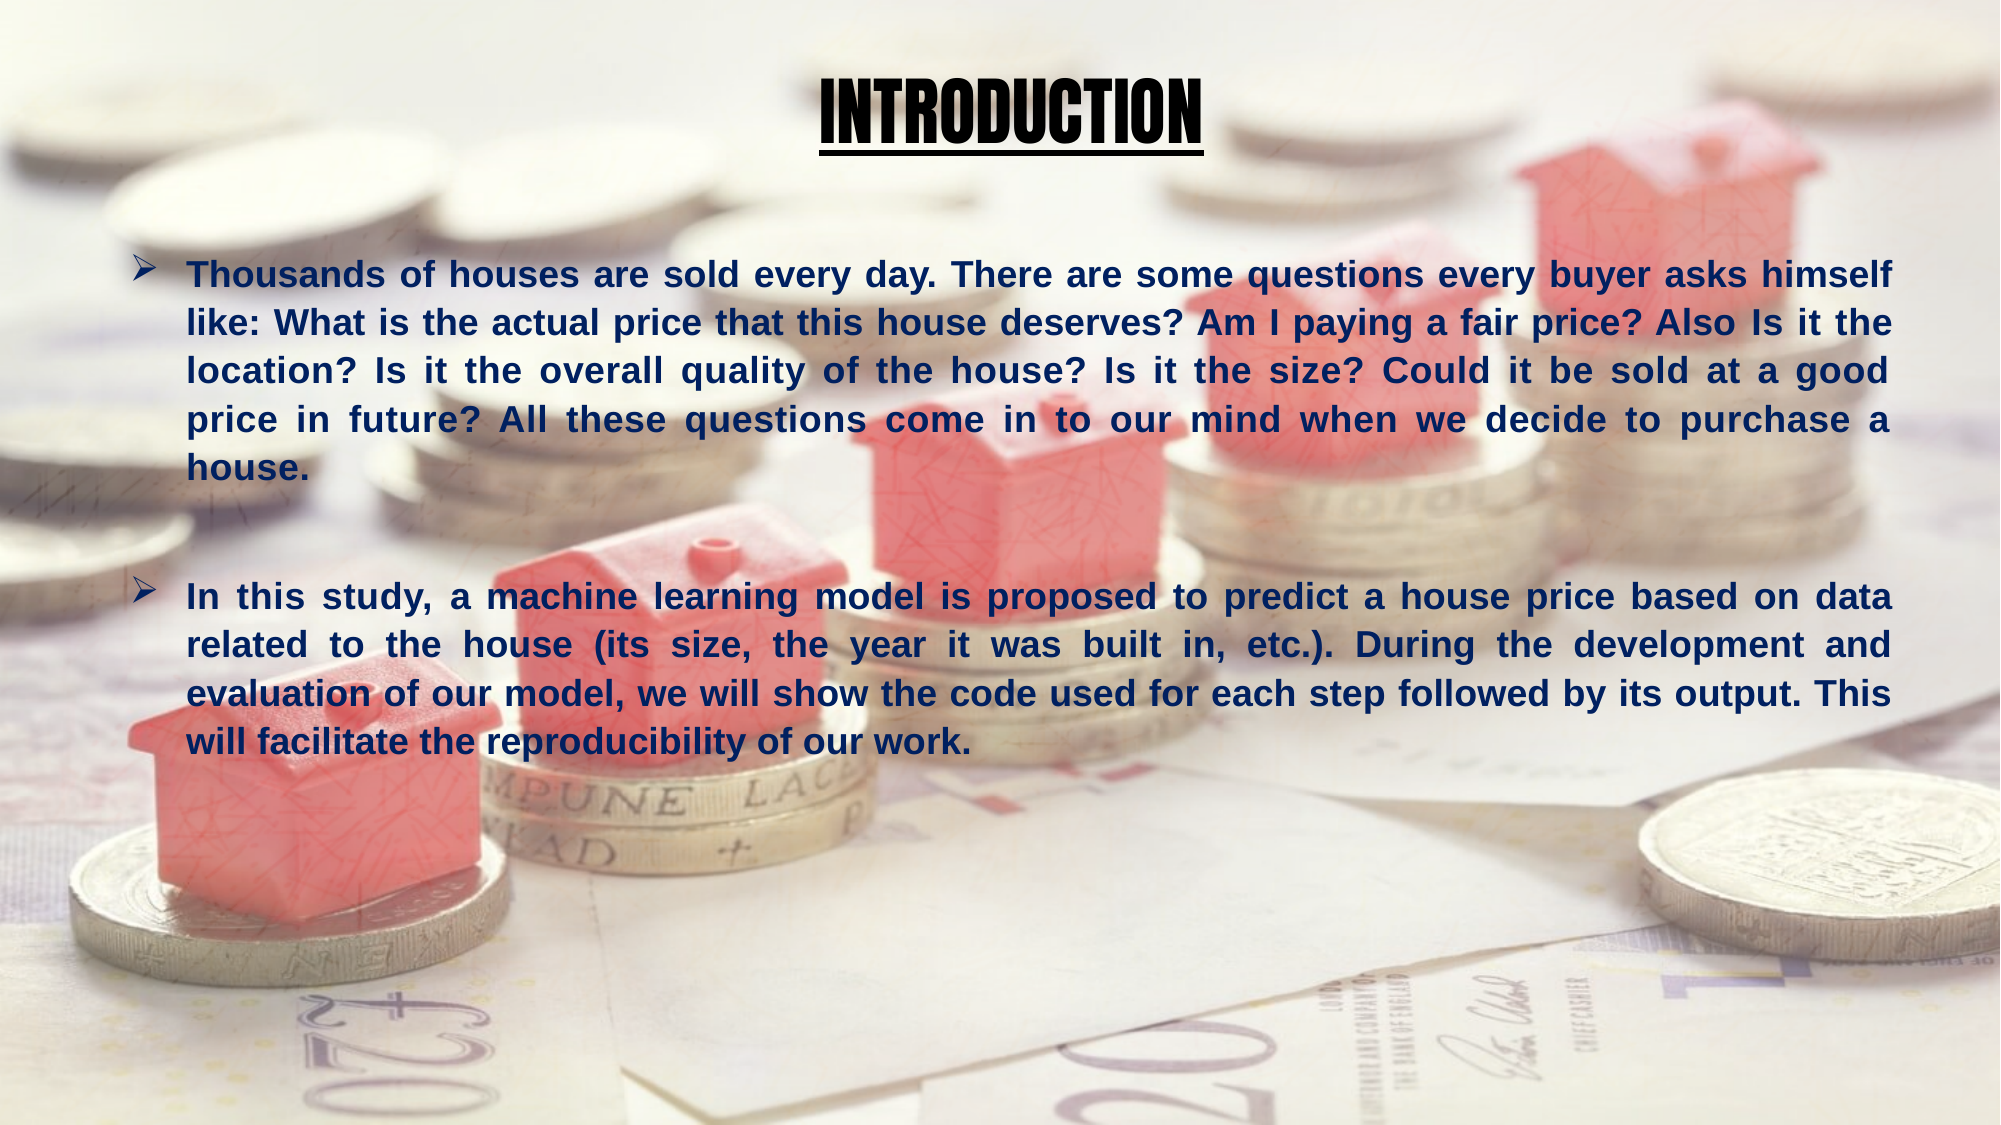

INTRODUCTION
Thousands of houses are sold every day. There are some questions every buyer asks himself like: What is the actual price that this house deserves? Am I paying a fair price? Also Is it the location? Is it the overall quality of the house? Is it the size? Could it be sold at a good price in future? All these questions come in to our mind when we decide to purchase a house.

In this study, a machine learning model is proposed to predict a house price based on data related to the house (its size, the year it was built in, etc.). During the development and evaluation of our model, we will show the code used for each step followed by its output. This will facilitate the reproducibility of our work.